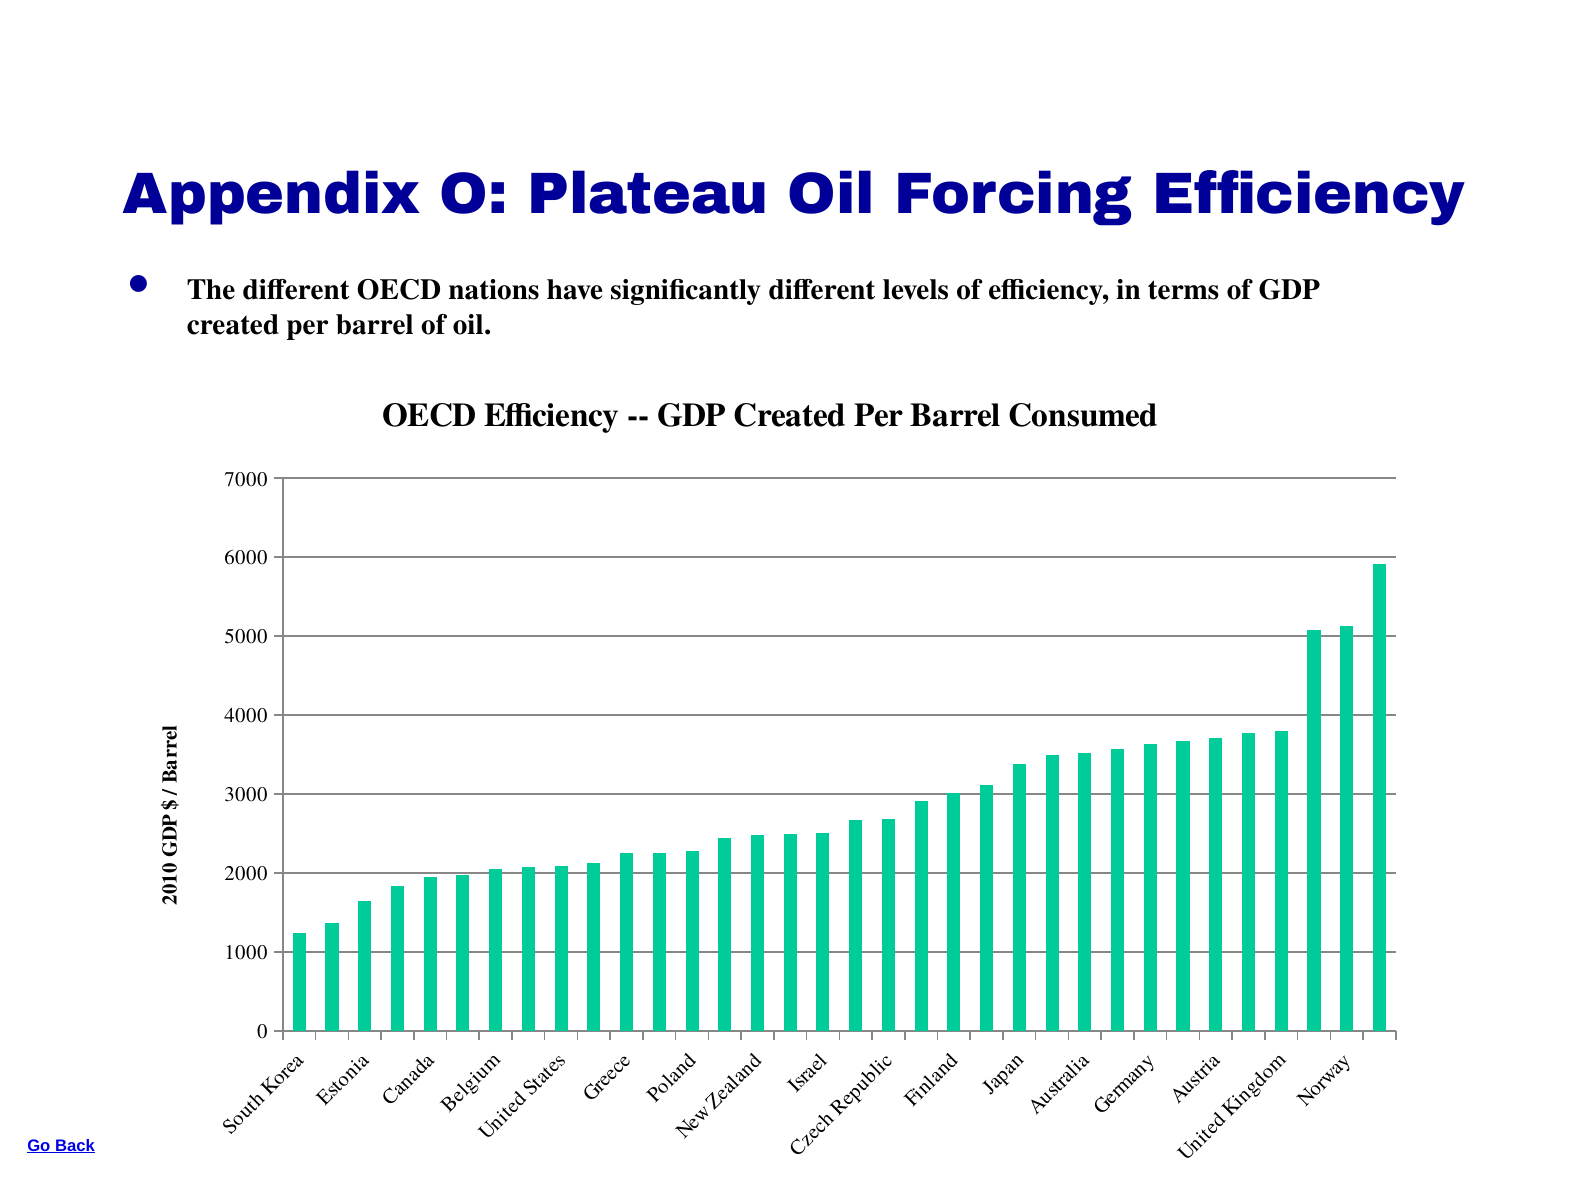

# Appendix O: Plateau Oil Forcing Efficiency
The different OECD nations have significantly different levels of efficiency, in terms of GDP created per barrel of oil.

### Chart: OECD Efficiency -- GDP Created Per Barrel Consumed

| Category |  |
|---|---|
| South Korea | 1234.49184059122 |
| Mexico | 1374.0649448585 |
| Estonia | 1650.36749395347 |
| Chile | 1841.2476659981 |
| Canada | 1952.09983911014 |
| Iceland | 1979.80645943968 |
| Belgium | 2056.98076526316 |
| Slovenia | 2077.10179287464 |
| United States | 2082.97801594672 |
| Netherlands | 2127.25638061647 |
| Greece | 2249.29339234017 |
| Portugal | 2256.7435059836 |
| Poland | 2274.34286721901 |
| Hungary | 2438.0087269809 |
| New Zealand | 2483.44897986519 |
| Luxembourg | 2494.8874699086 |
| Israel | 2501.81546311219 |
| Spain | 2675.80765691503 |
| Czech Republic | 2689.65373235848 |
| Slovak Republic | 2910.50970909807 |
| Finland | 3009.77251839864 |
| Turkey | 3116.88359927789 |
| Japan | 3382.95491288404 |
| Ireland | 3497.83242479134 |
| Australia | 3526.46553956943 |
| Sweden | 3573.99225531642 |
| Germany | 3634.39475892022 |
| Italy | 3677.49940931306 |
| Austria | 3707.85722046047 |
| France | 3768.31083825621 |
| United Kingdom | 3793.33477104421 |
| Denmark | 5078.11421377188 |
| Norway | 5131.00392176663 |
| Switzerland | 5913.51861249868 |
Go Back